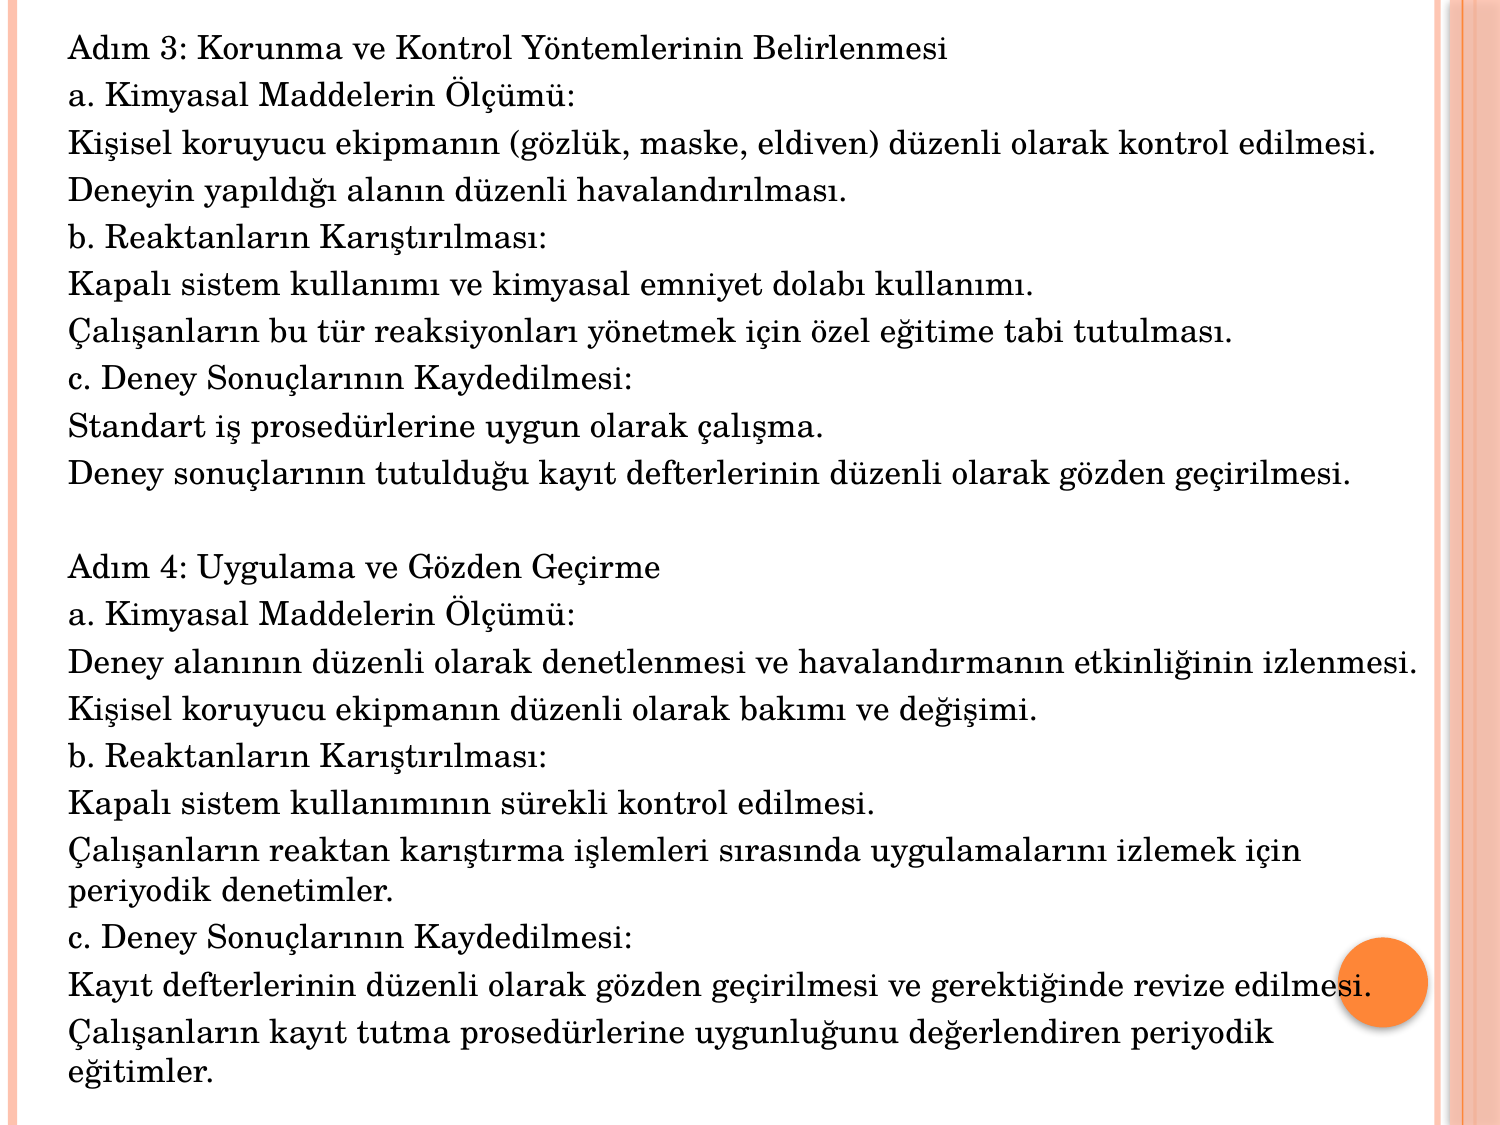

Adım 3: Korunma ve Kontrol Yöntemlerinin Belirlenmesi
a. Kimyasal Maddelerin Ölçümü:
Kişisel koruyucu ekipmanın (gözlük, maske, eldiven) düzenli olarak kontrol edilmesi.
Deneyin yapıldığı alanın düzenli havalandırılması.
b. Reaktanların Karıştırılması:
Kapalı sistem kullanımı ve kimyasal emniyet dolabı kullanımı.
Çalışanların bu tür reaksiyonları yönetmek için özel eğitime tabi tutulması.
c. Deney Sonuçlarının Kaydedilmesi:
Standart iş prosedürlerine uygun olarak çalışma.
Deney sonuçlarının tutulduğu kayıt defterlerinin düzenli olarak gözden geçirilmesi.

Adım 4: Uygulama ve Gözden Geçirme
a. Kimyasal Maddelerin Ölçümü:
Deney alanının düzenli olarak denetlenmesi ve havalandırmanın etkinliğinin izlenmesi.
Kişisel koruyucu ekipmanın düzenli olarak bakımı ve değişimi.
b. Reaktanların Karıştırılması:
Kapalı sistem kullanımının sürekli kontrol edilmesi.
Çalışanların reaktan karıştırma işlemleri sırasında uygulamalarını izlemek için periyodik denetimler.
c. Deney Sonuçlarının Kaydedilmesi:
Kayıt defterlerinin düzenli olarak gözden geçirilmesi ve gerektiğinde revize edilmesi.
Çalışanların kayıt tutma prosedürlerine uygunluğunu değerlendiren periyodik eğitimler.